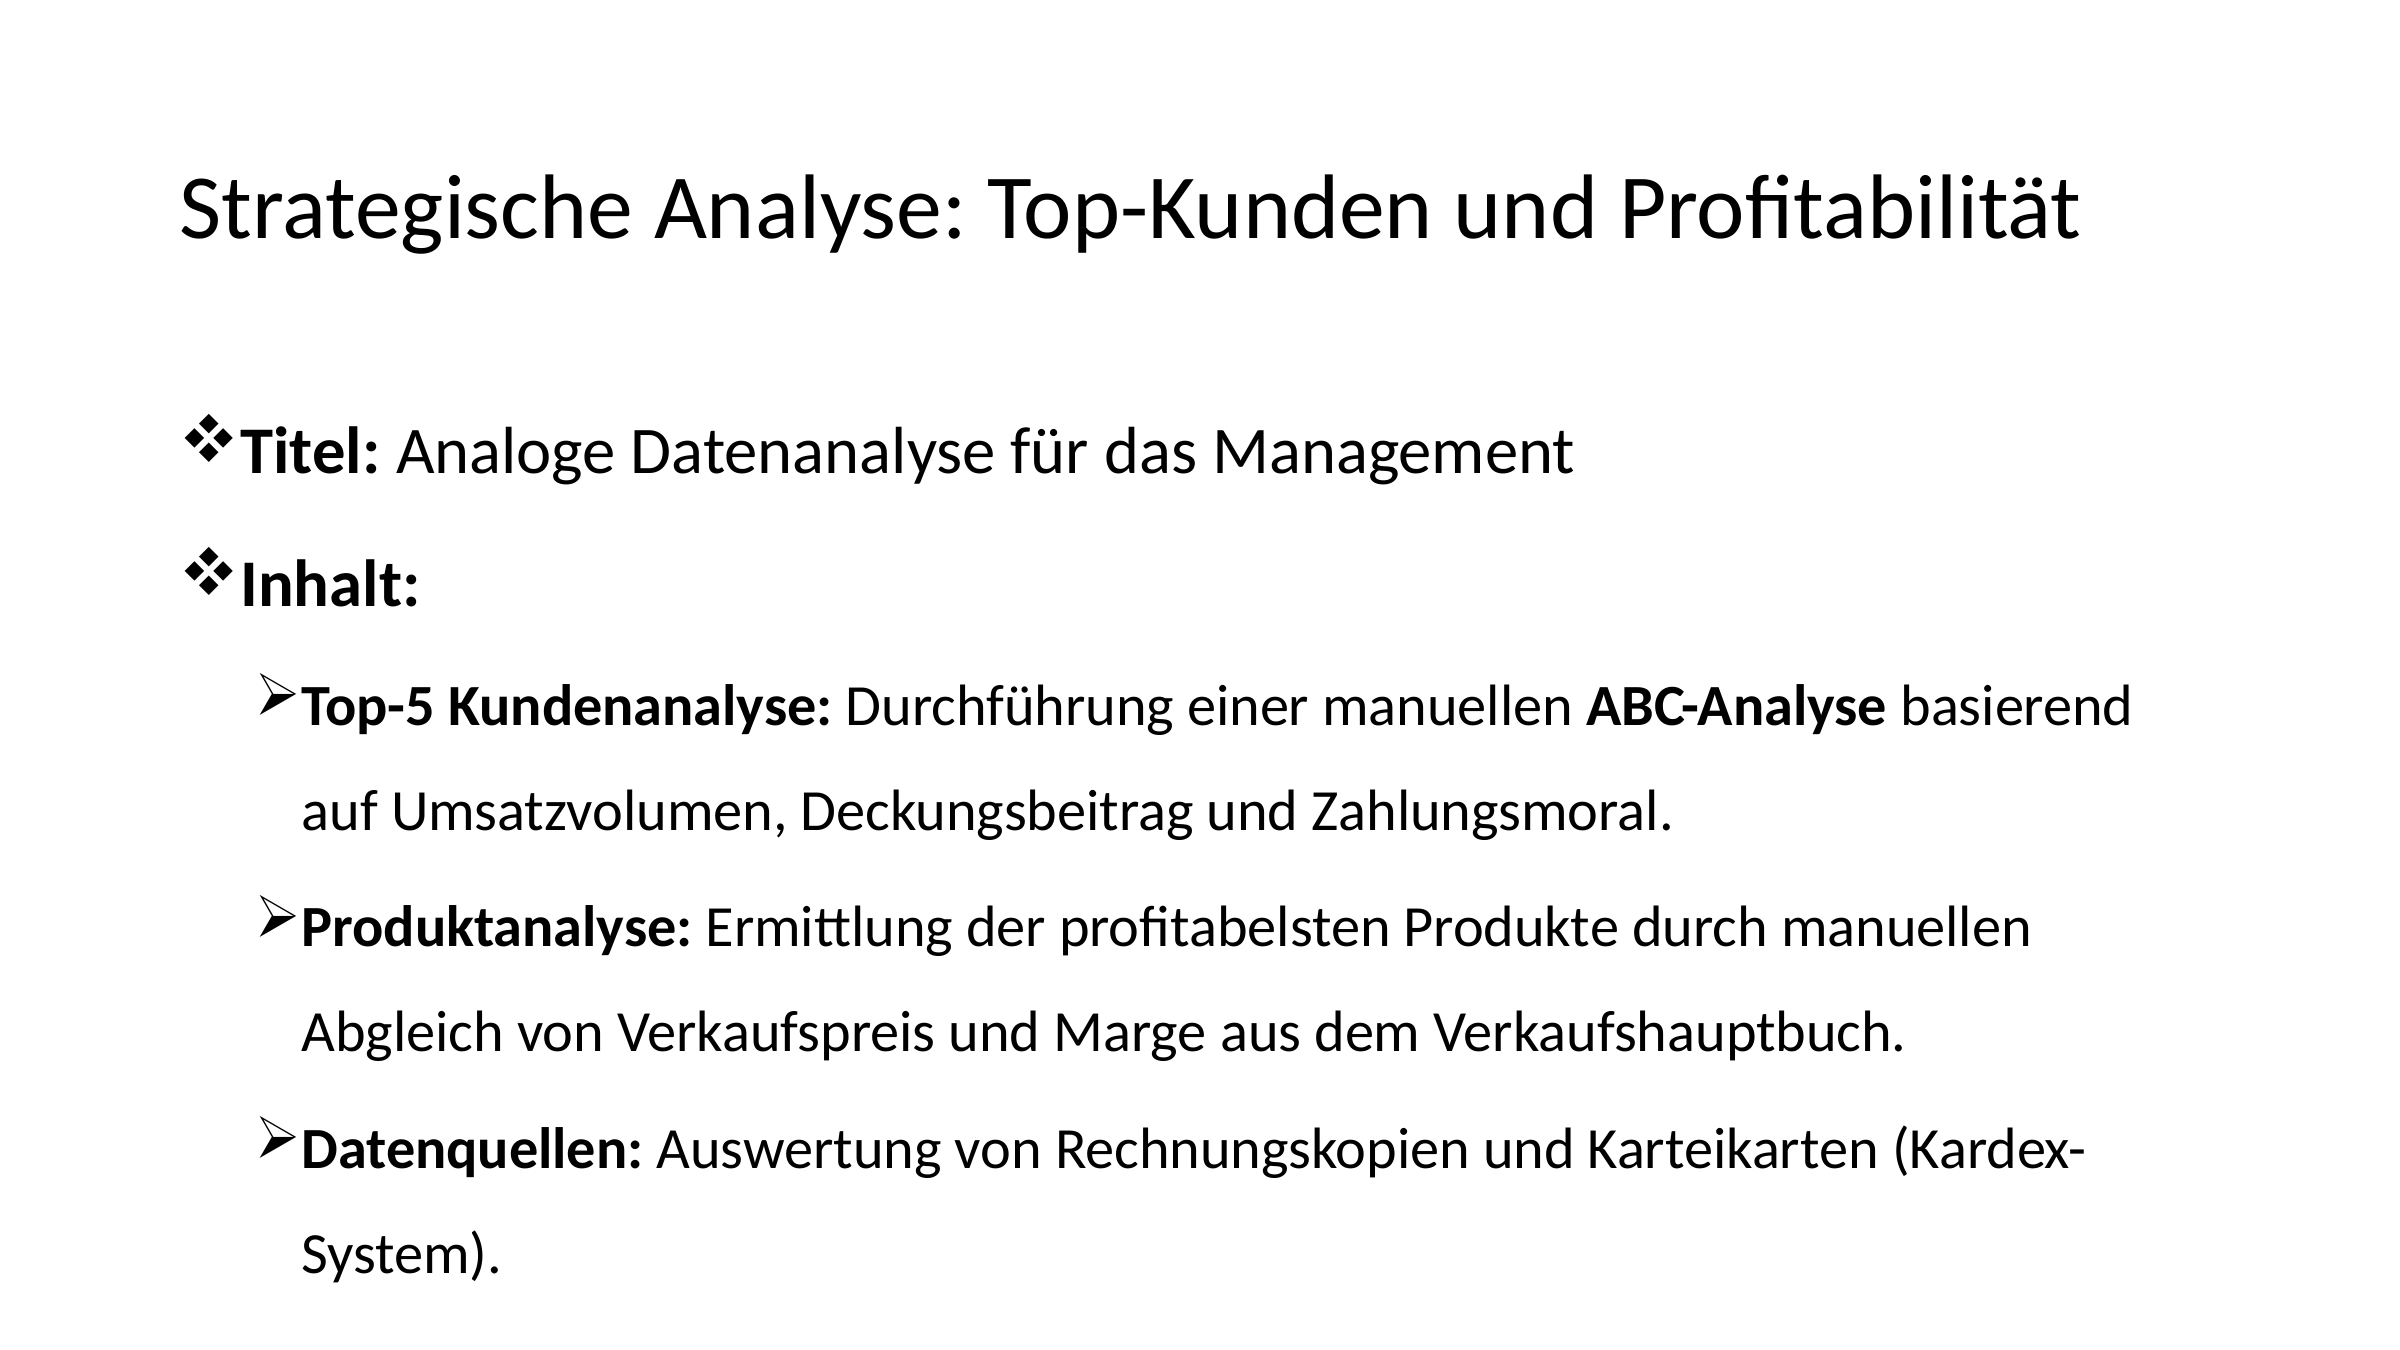

# Strategische Analyse: Top-Kunden und Profitabilität
Titel: Analoge Datenanalyse für das Management
Inhalt:
Top-5 Kundenanalyse: Durchführung einer manuellen ABC-Analyse basierend auf Umsatzvolumen, Deckungsbeitrag und Zahlungsmoral.
Produktanalyse: Ermittlung der profitabelsten Produkte durch manuellen Abgleich von Verkaufspreis und Marge aus dem Verkaufshauptbuch.
Datenquellen: Auswertung von Rechnungskopien und Karteikarten (Kardex-System).